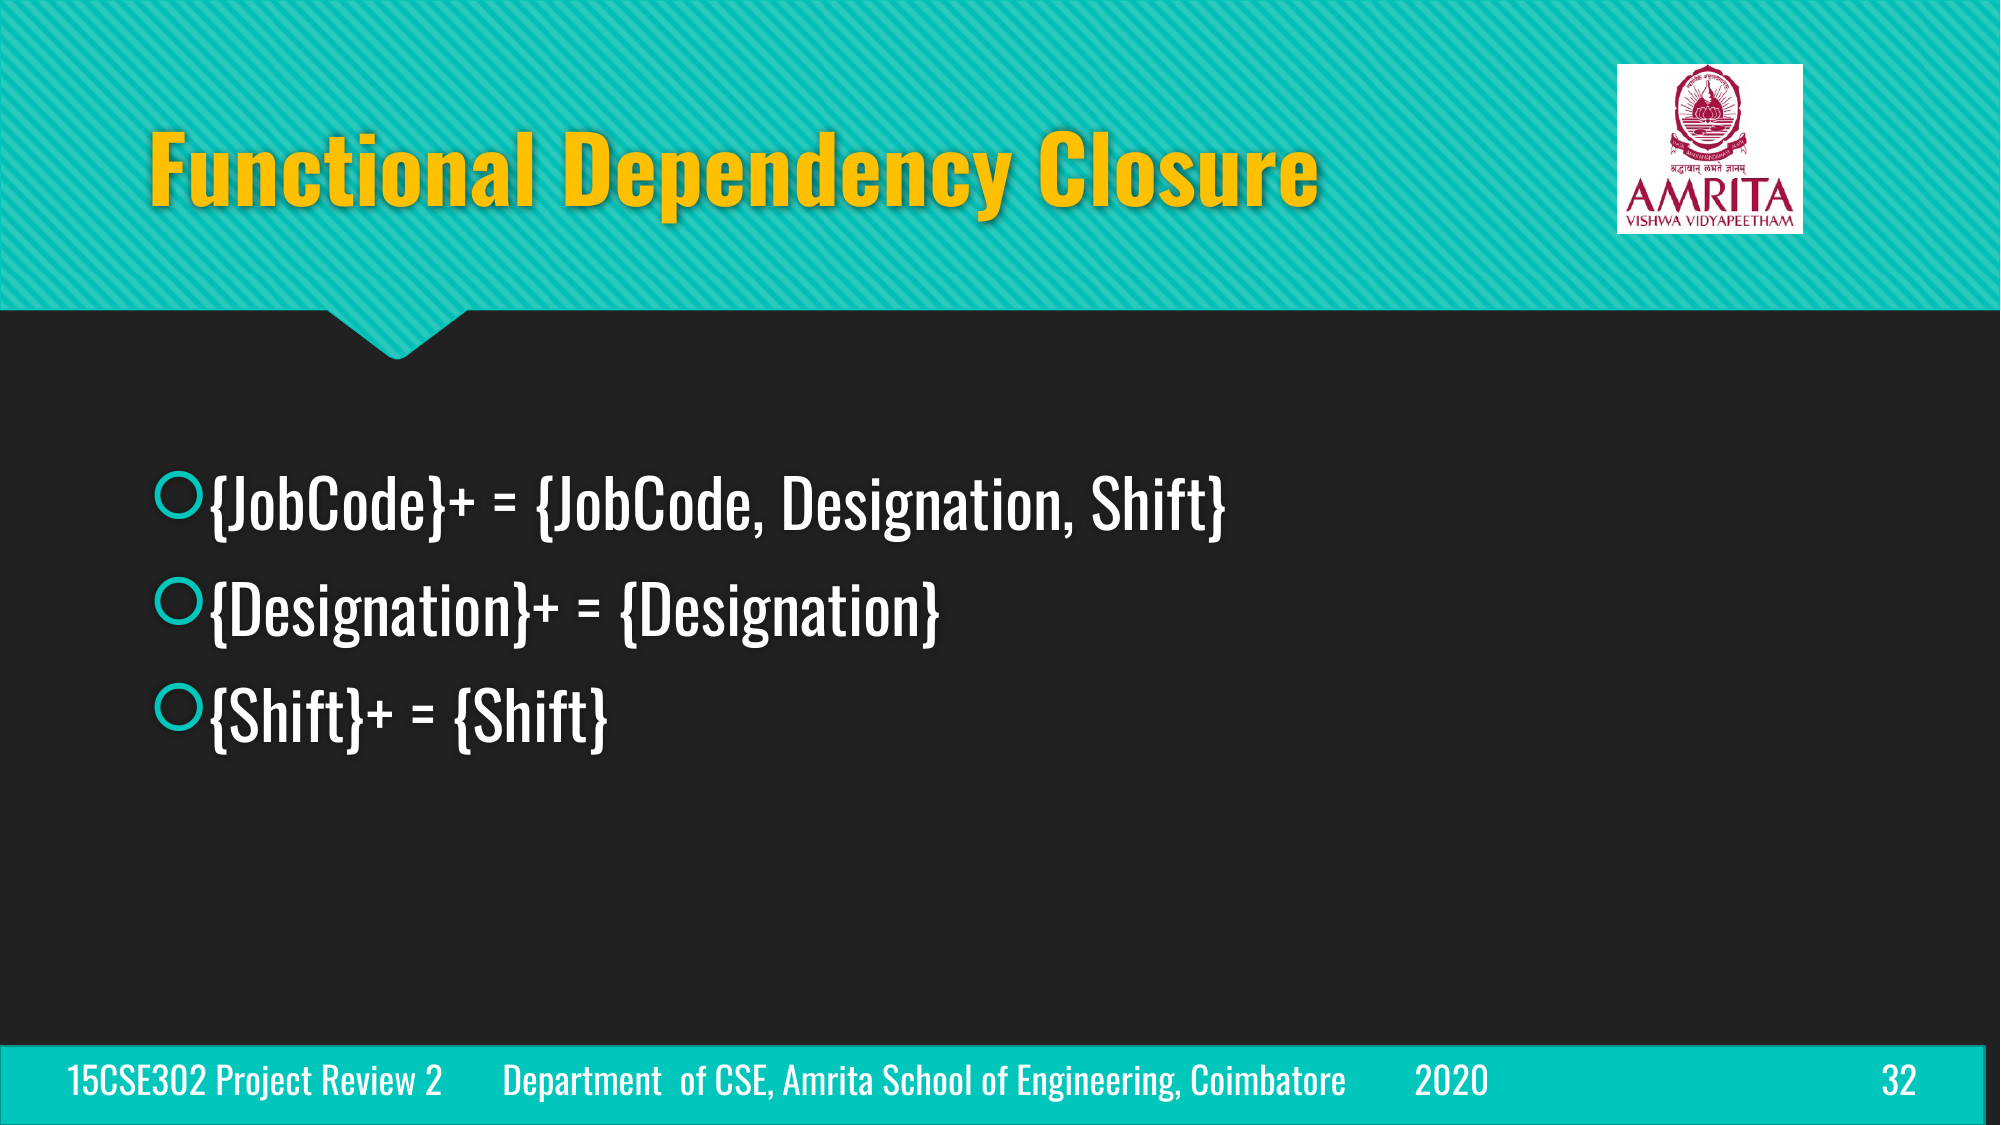

# Functional Dependency Closure
{JobCode}+ = {JobCode, Designation, Shift}
{Designation}+ = {Designation}
{Shift}+ = {Shift}